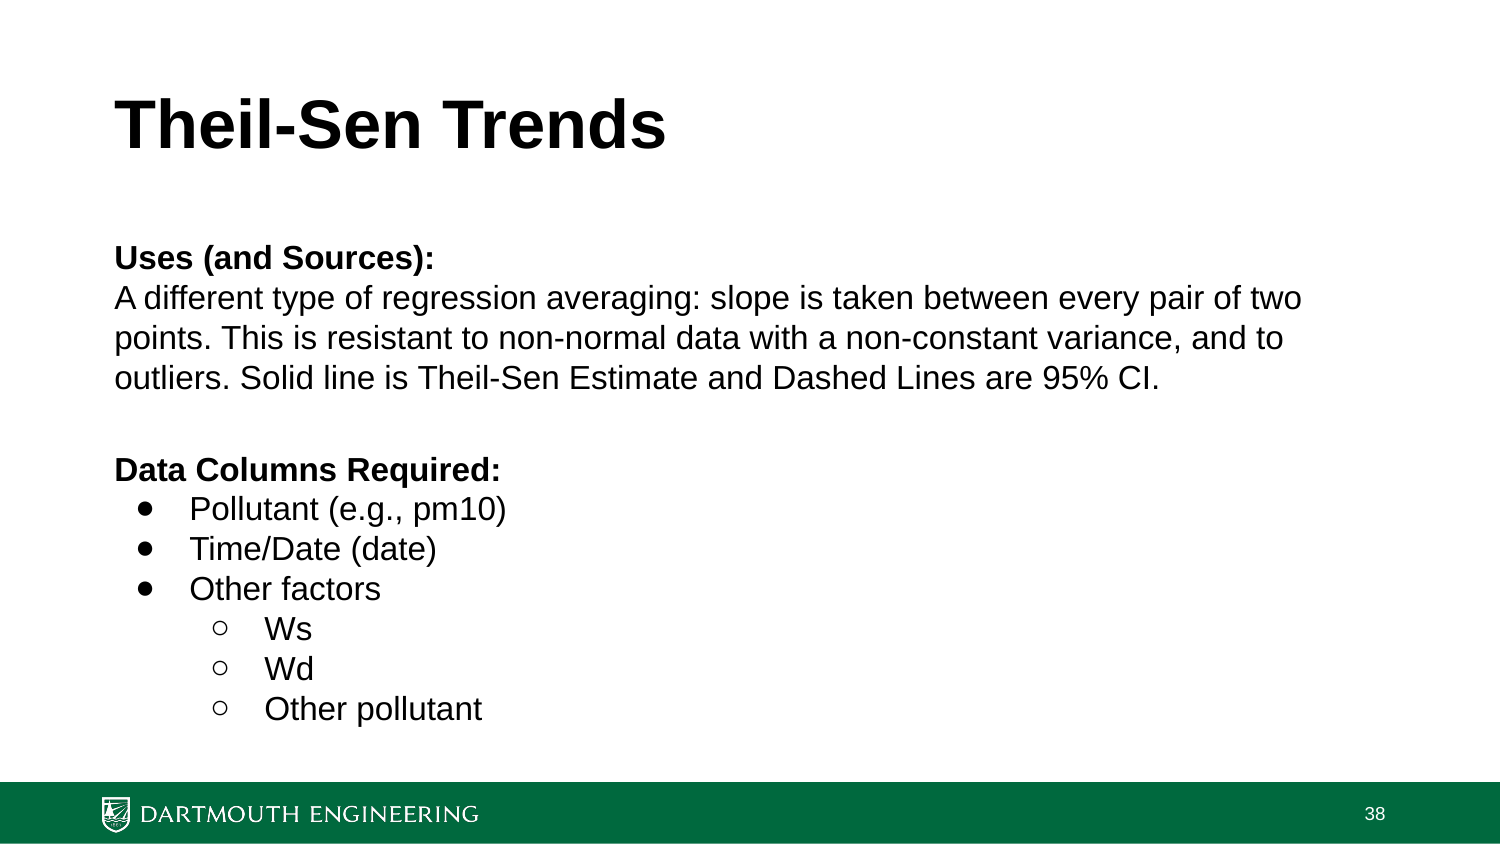

# Theil-Sen Trends
Uses (and Sources):
A different type of regression averaging: slope is taken between every pair of two points. This is resistant to non-normal data with a non-constant variance, and to outliers. Solid line is Theil-Sen Estimate and Dashed Lines are 95% CI.

Data Columns Required:
Pollutant (e.g., pm10)
Time/Date (date)
Other factors
Ws
Wd
Other pollutant

38